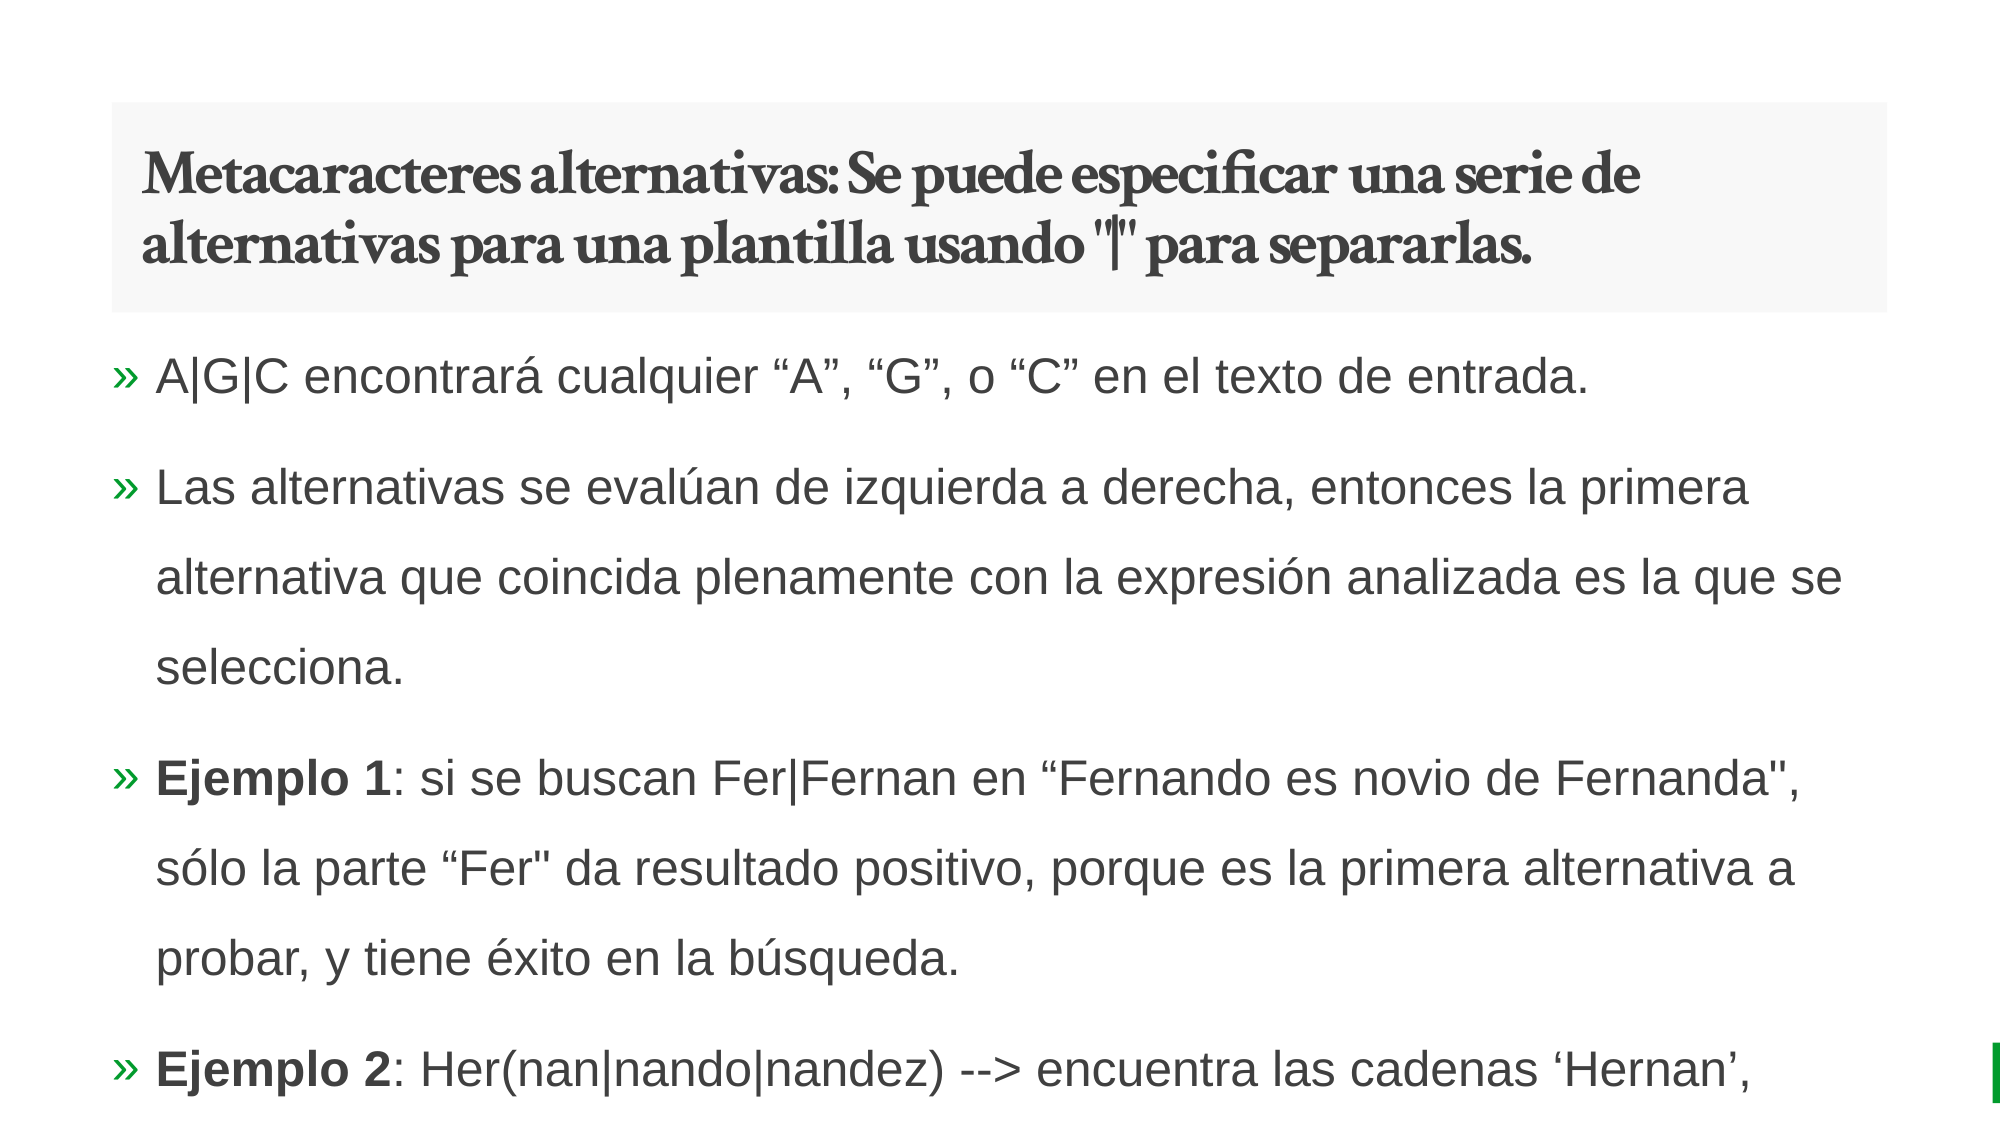

# Metacaracteres alternativas: Se puede especificar una serie de alternativas para una plantilla usando "|" para separarlas.
A|G|C encontrará cualquier “A”, “G”, o “C” en el texto de entrada.
Las alternativas se evalúan de izquierda a derecha, entonces la primera alternativa que coincida plenamente con la expresión analizada es la que se selecciona.
Ejemplo 1: si se buscan Fer|Fernan en “Fernando es novio de Fernanda'', sólo la parte “Fer" da resultado positivo, porque es la primera alternativa a probar, y tiene éxito en la búsqueda.
Ejemplo 2: Her(nan|nando|nandez) --> encuentra las cadenas ‘Hernan’, ‘Hernando’ o Hernandez.